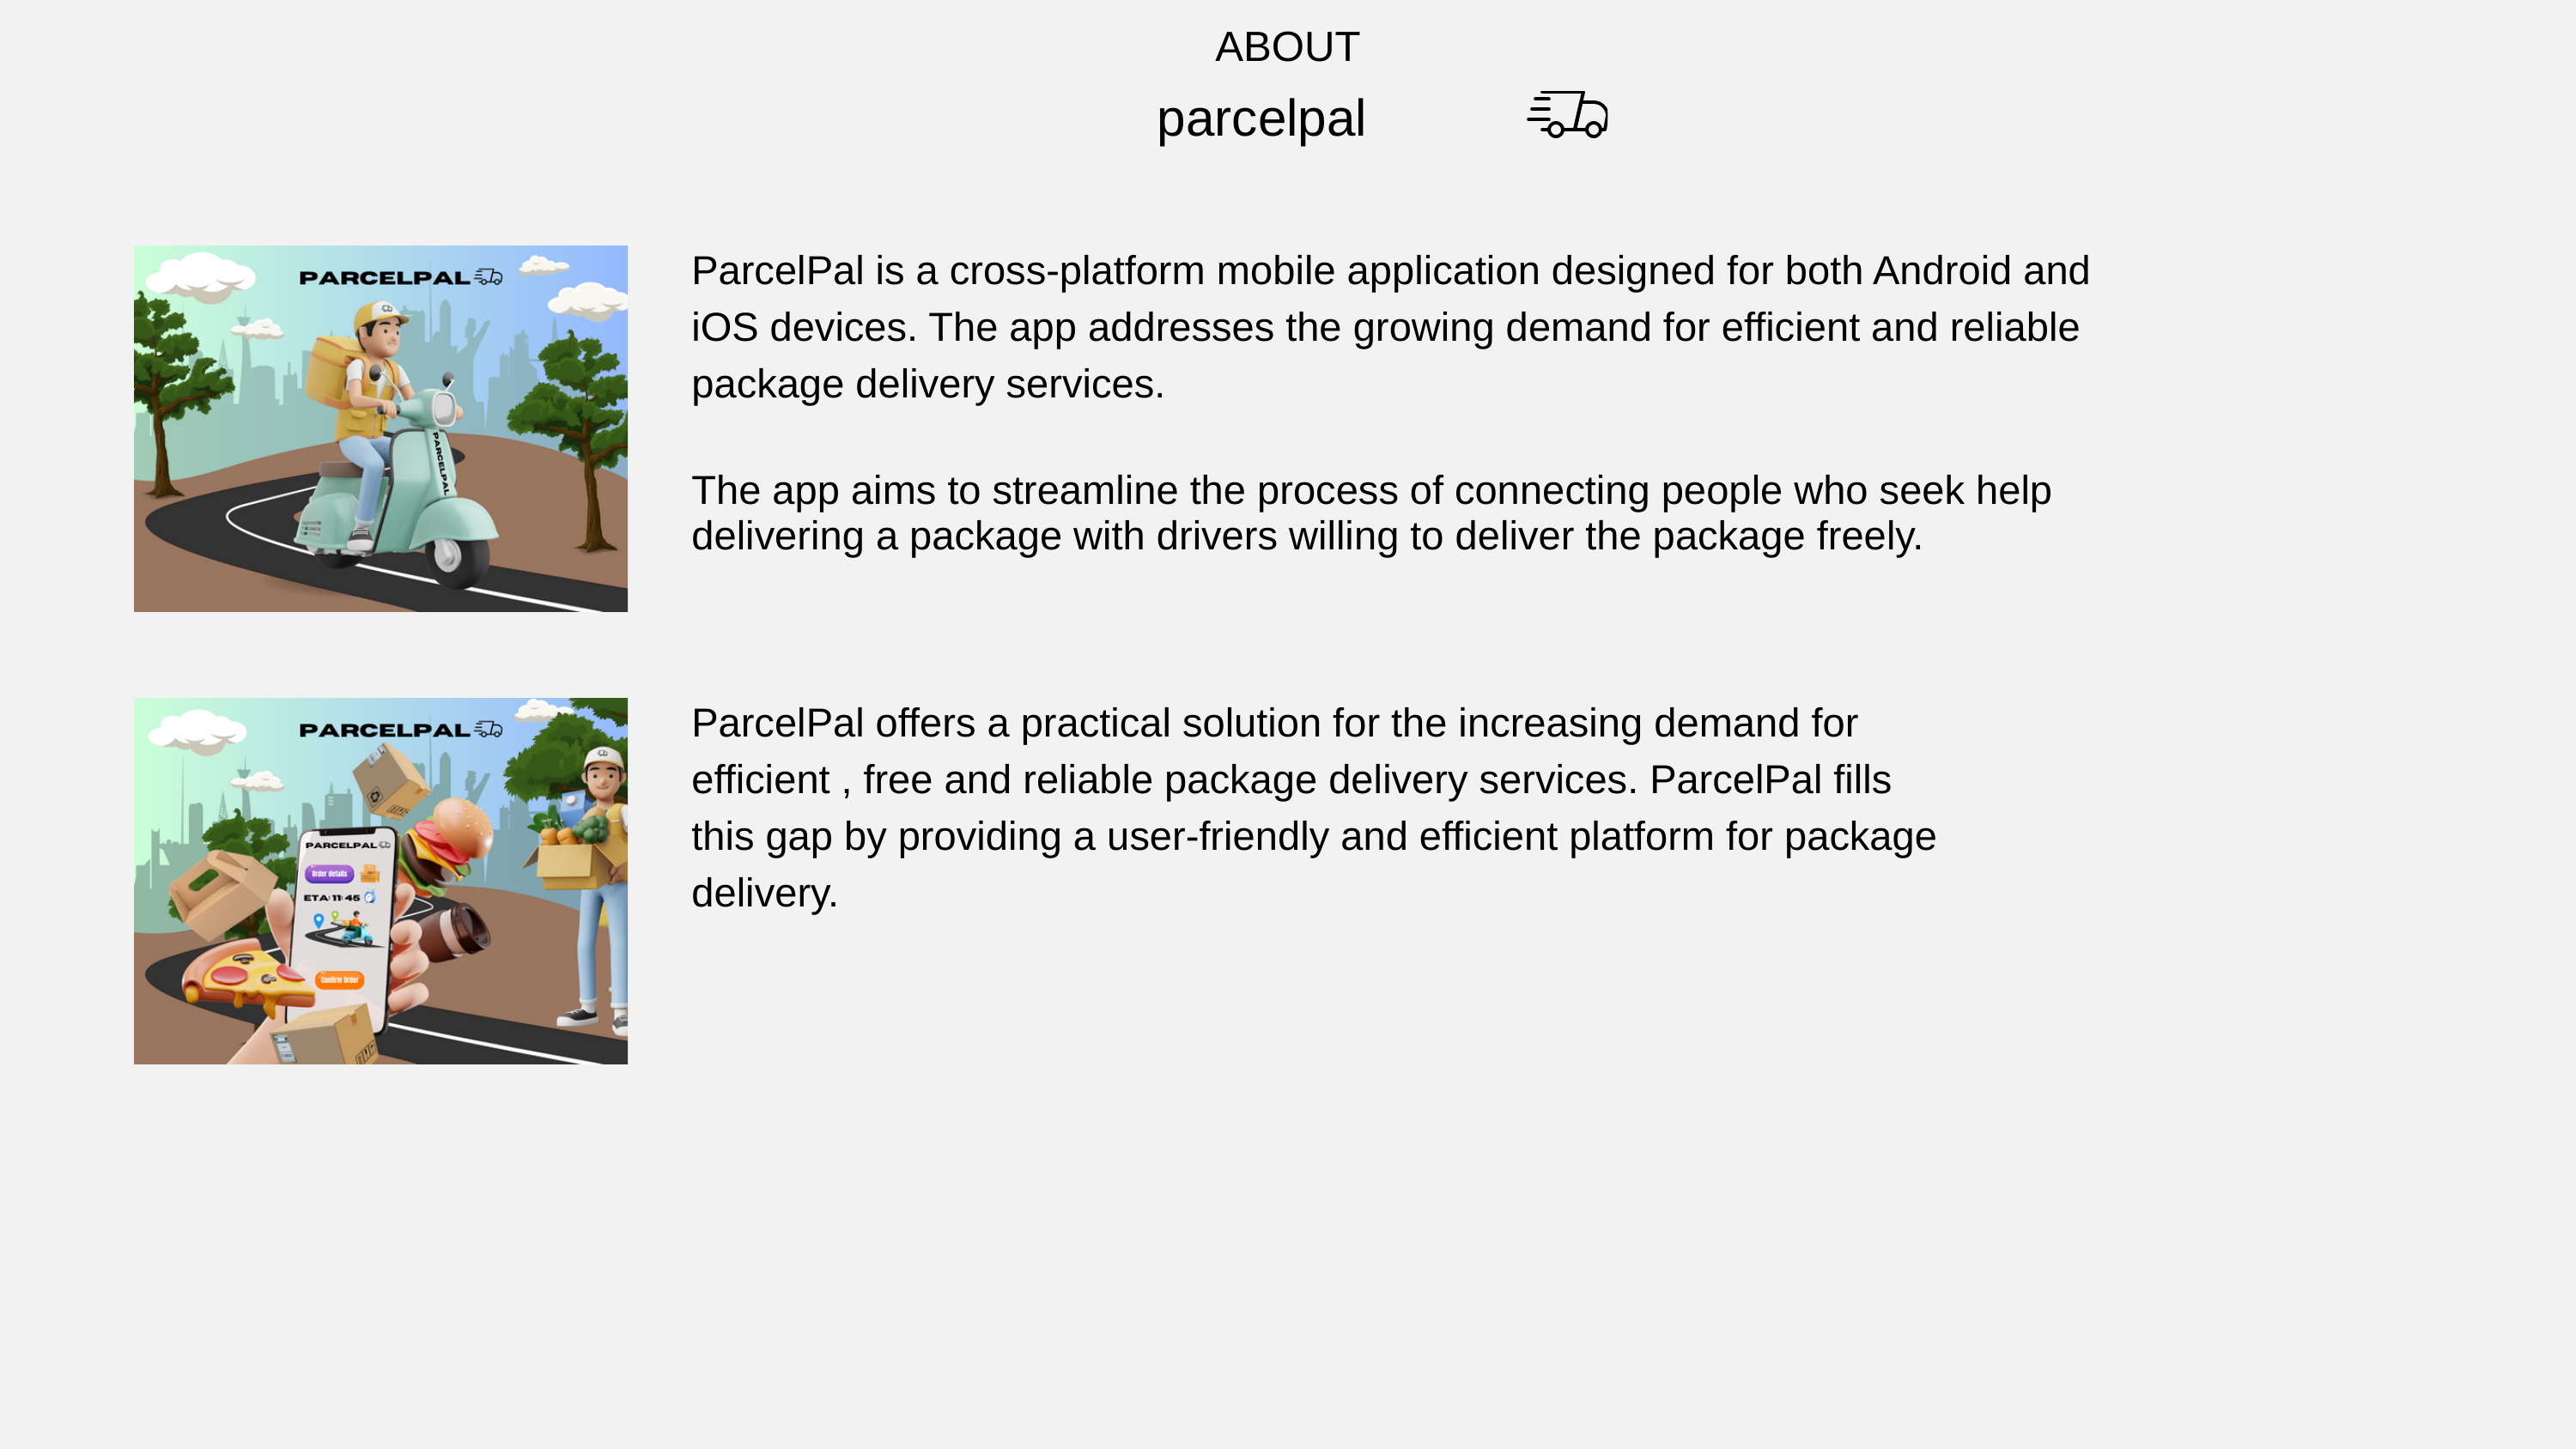

ABOUT
parcelpal

ParcelPal is a cross-platform mobile application designed for both Android and iOS devices. The app addresses the growing demand for efficient and reliable package delivery services.

The app aims to streamline the process of connecting people who seek help delivering a package with drivers willing to deliver the package freely.
ParcelPal offers a practical solution for the increasing demand for efficient , free and reliable package delivery services. ParcelPal fills this gap by providing a user-friendly and efficient platform for package delivery.